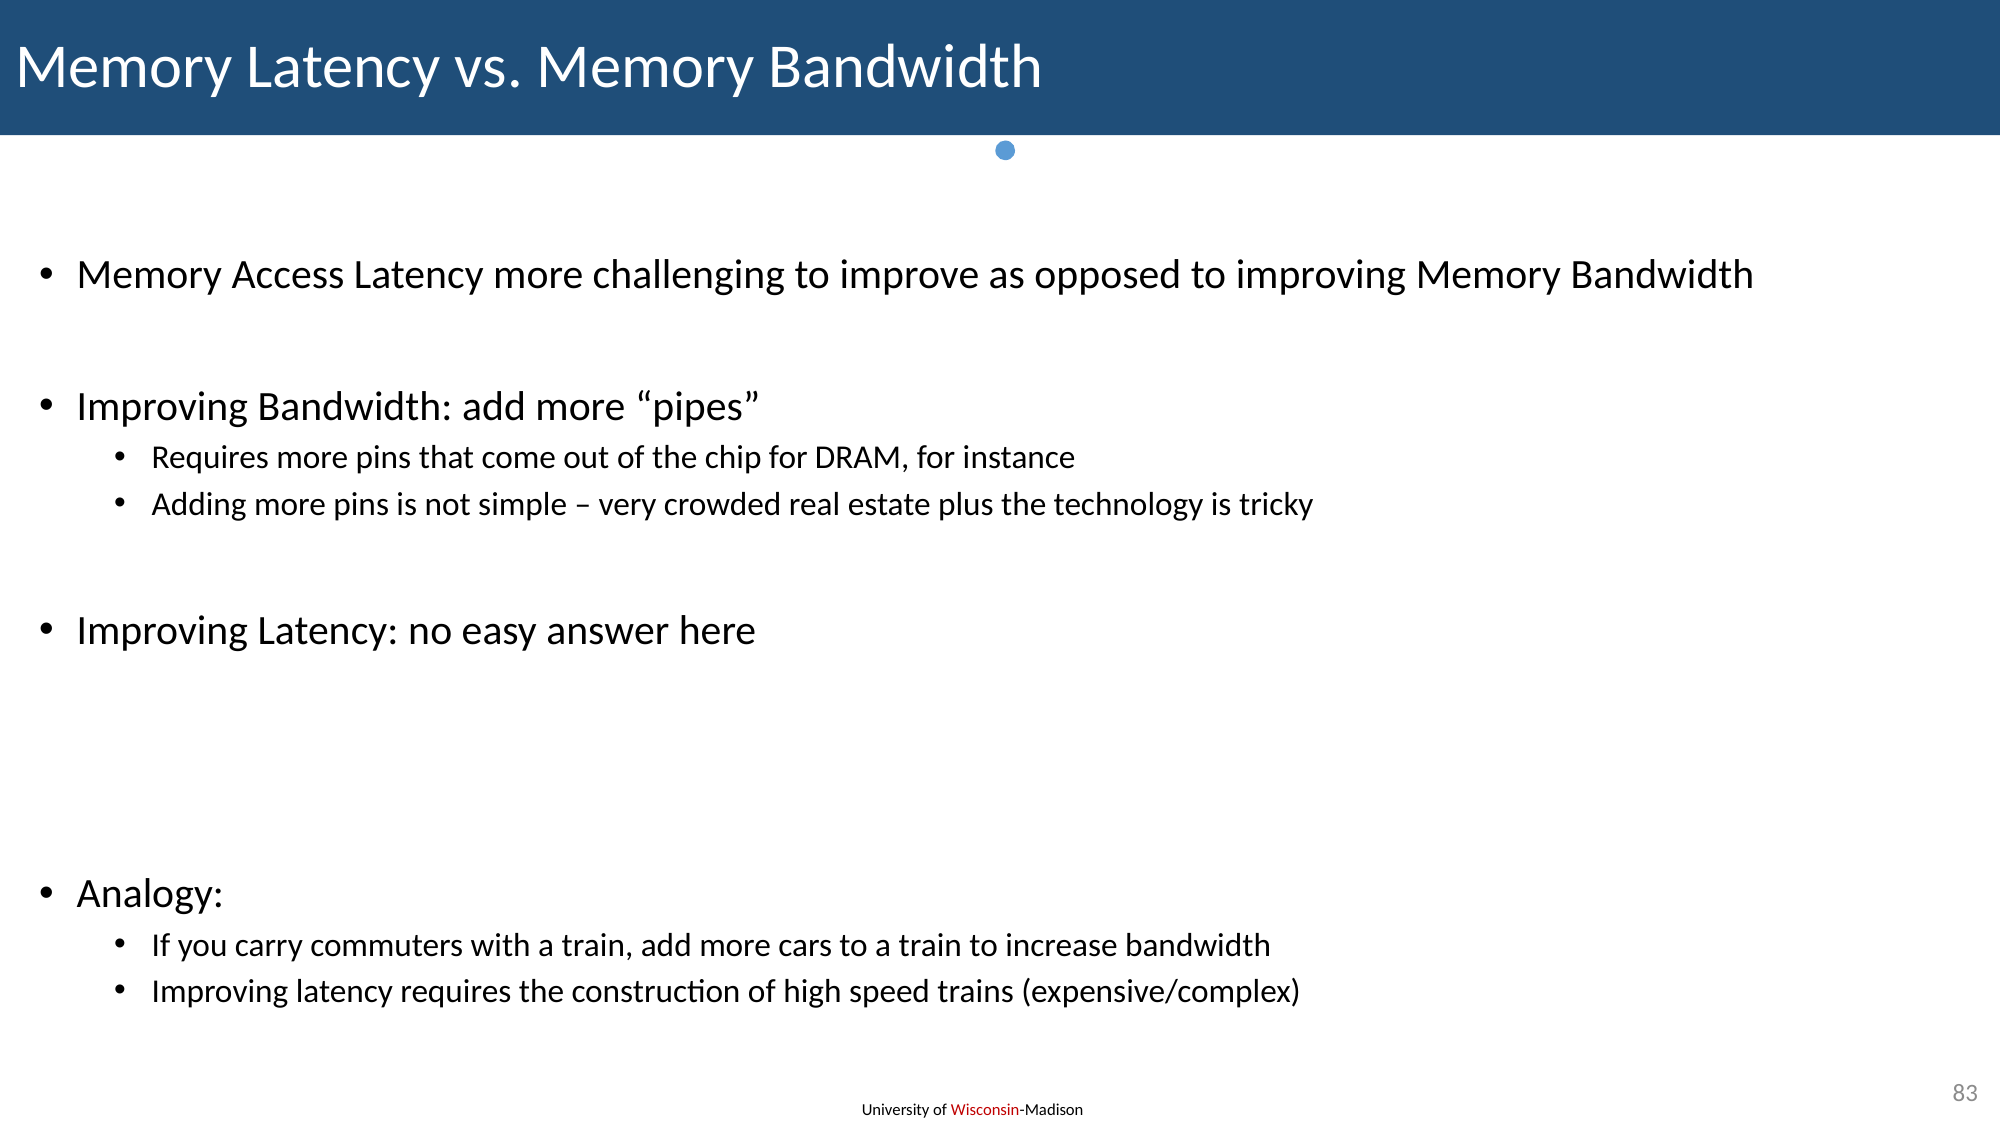

# Memory Latency vs. Memory Bandwidth

Memory Access Latency more challenging to improve as opposed to improving Memory Bandwidth

Improving Bandwidth: add more “pipes”
Requires more pins that come out of the chip for DRAM, for instance
Adding more pins is not simple – very crowded real estate plus the technology is tricky

Improving Latency: no easy answer here

Analogy:
If you carry commuters with a train, add more cars to a train to increase bandwidth
Improving latency requires the construction of high speed trains (expensive/complex)
83